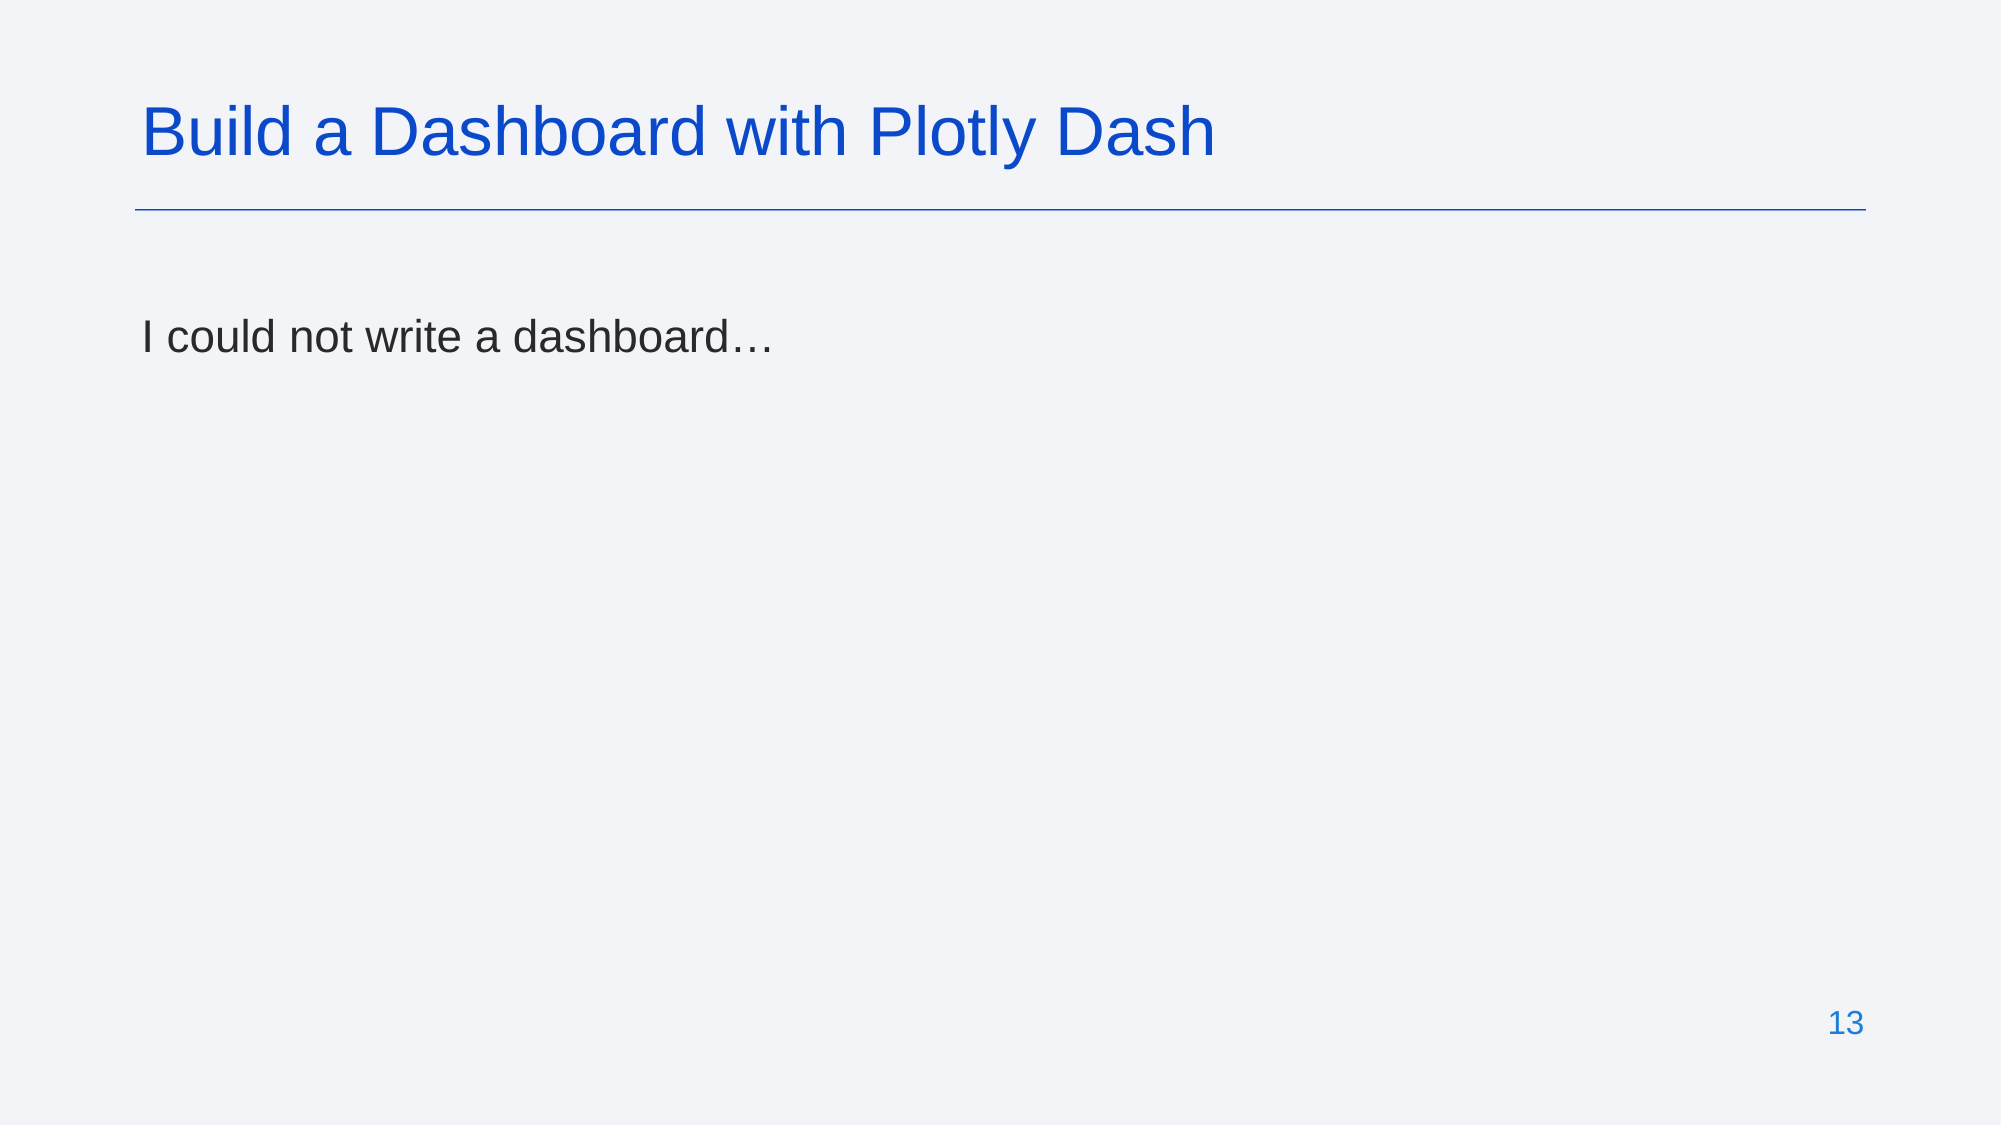

Build a Dashboard with Plotly Dash
I could not write a dashboard…
13